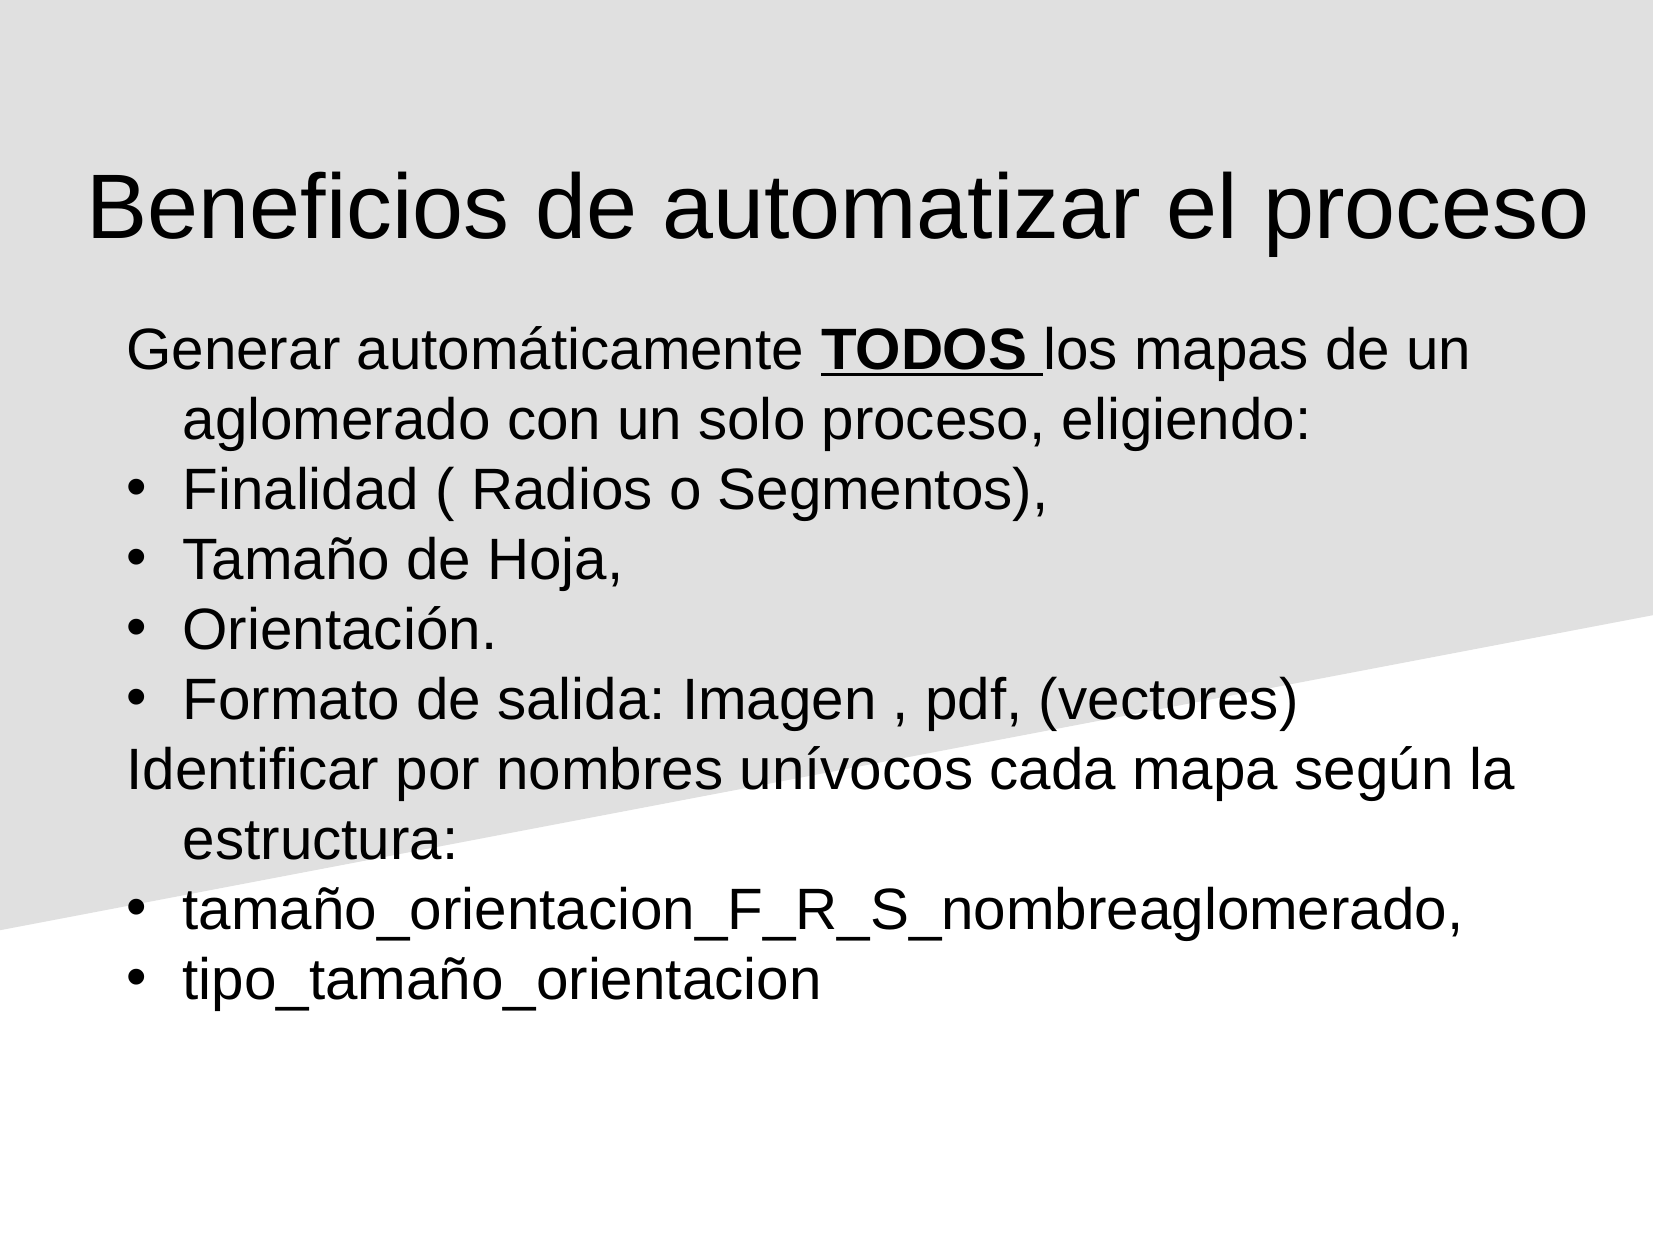

Beneficios de automatizar el proceso
Generar automáticamente TODOS los mapas de un aglomerado con un solo proceso, eligiendo:
Finalidad ( Radios o Segmentos),
Tamaño de Hoja,
Orientación.
Formato de salida: Imagen , pdf, (vectores)
Identificar por nombres unívocos cada mapa según la estructura:
tamaño_orientacion_F_R_S_nombreaglomerado,
tipo_tamaño_orientacion